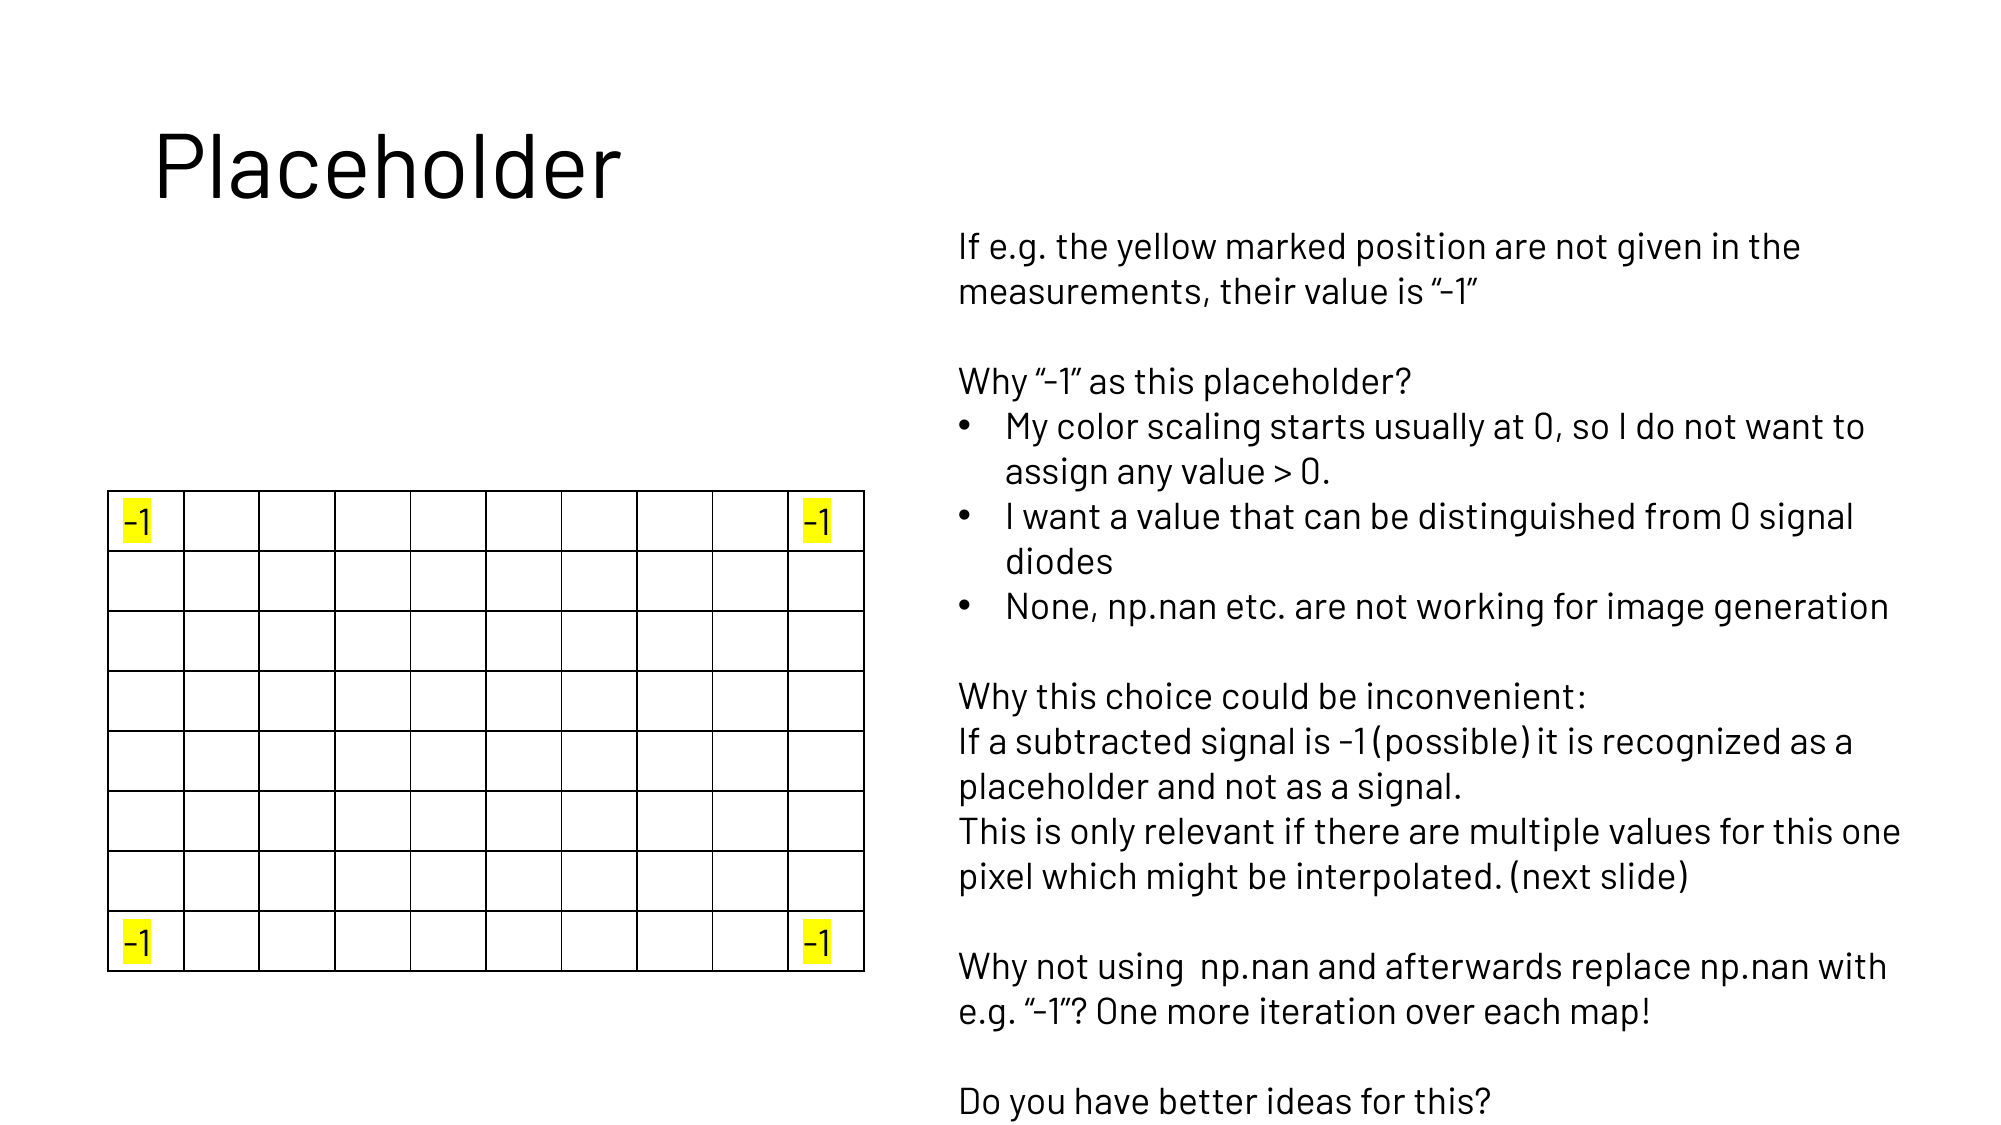

# Placeholder
If e.g. the yellow marked position are not given in the measurements, their value is “-1”

Why “-1” as this placeholder?
My color scaling starts usually at 0, so I do not want to assign any value > 0.
I want a value that can be distinguished from 0 signal diodes
None, np.nan etc. are not working for image generation

Why this choice could be inconvenient:
If a subtracted signal is -1 (possible) it is recognized as a placeholder and not as a signal.
This is only relevant if there are multiple values for this one pixel which might be interpolated. (next slide)

Why not using  np.nan and afterwards replace np.nan with e.g. “-1”? One more iteration over each map!

Do you have better ideas for this?

| -1 |  |  |  |  |  |  |  |  | -1 |
| --- | --- | --- | --- | --- | --- | --- | --- | --- | --- |
|  |  |  |  |  |  |  |  |  |  |
|  |  |  |  |  |  |  |  |  |  |
|  |  |  |  |  |  |  |  |  |  |
|  |  |  |  |  |  |  |  |  |  |
|  |  |  |  |  |  |  |  |  |  |
|  |  |  |  |  |  |  |  |  |  |
| -1 |  |  |  |  |  |  |  |  | -1 |